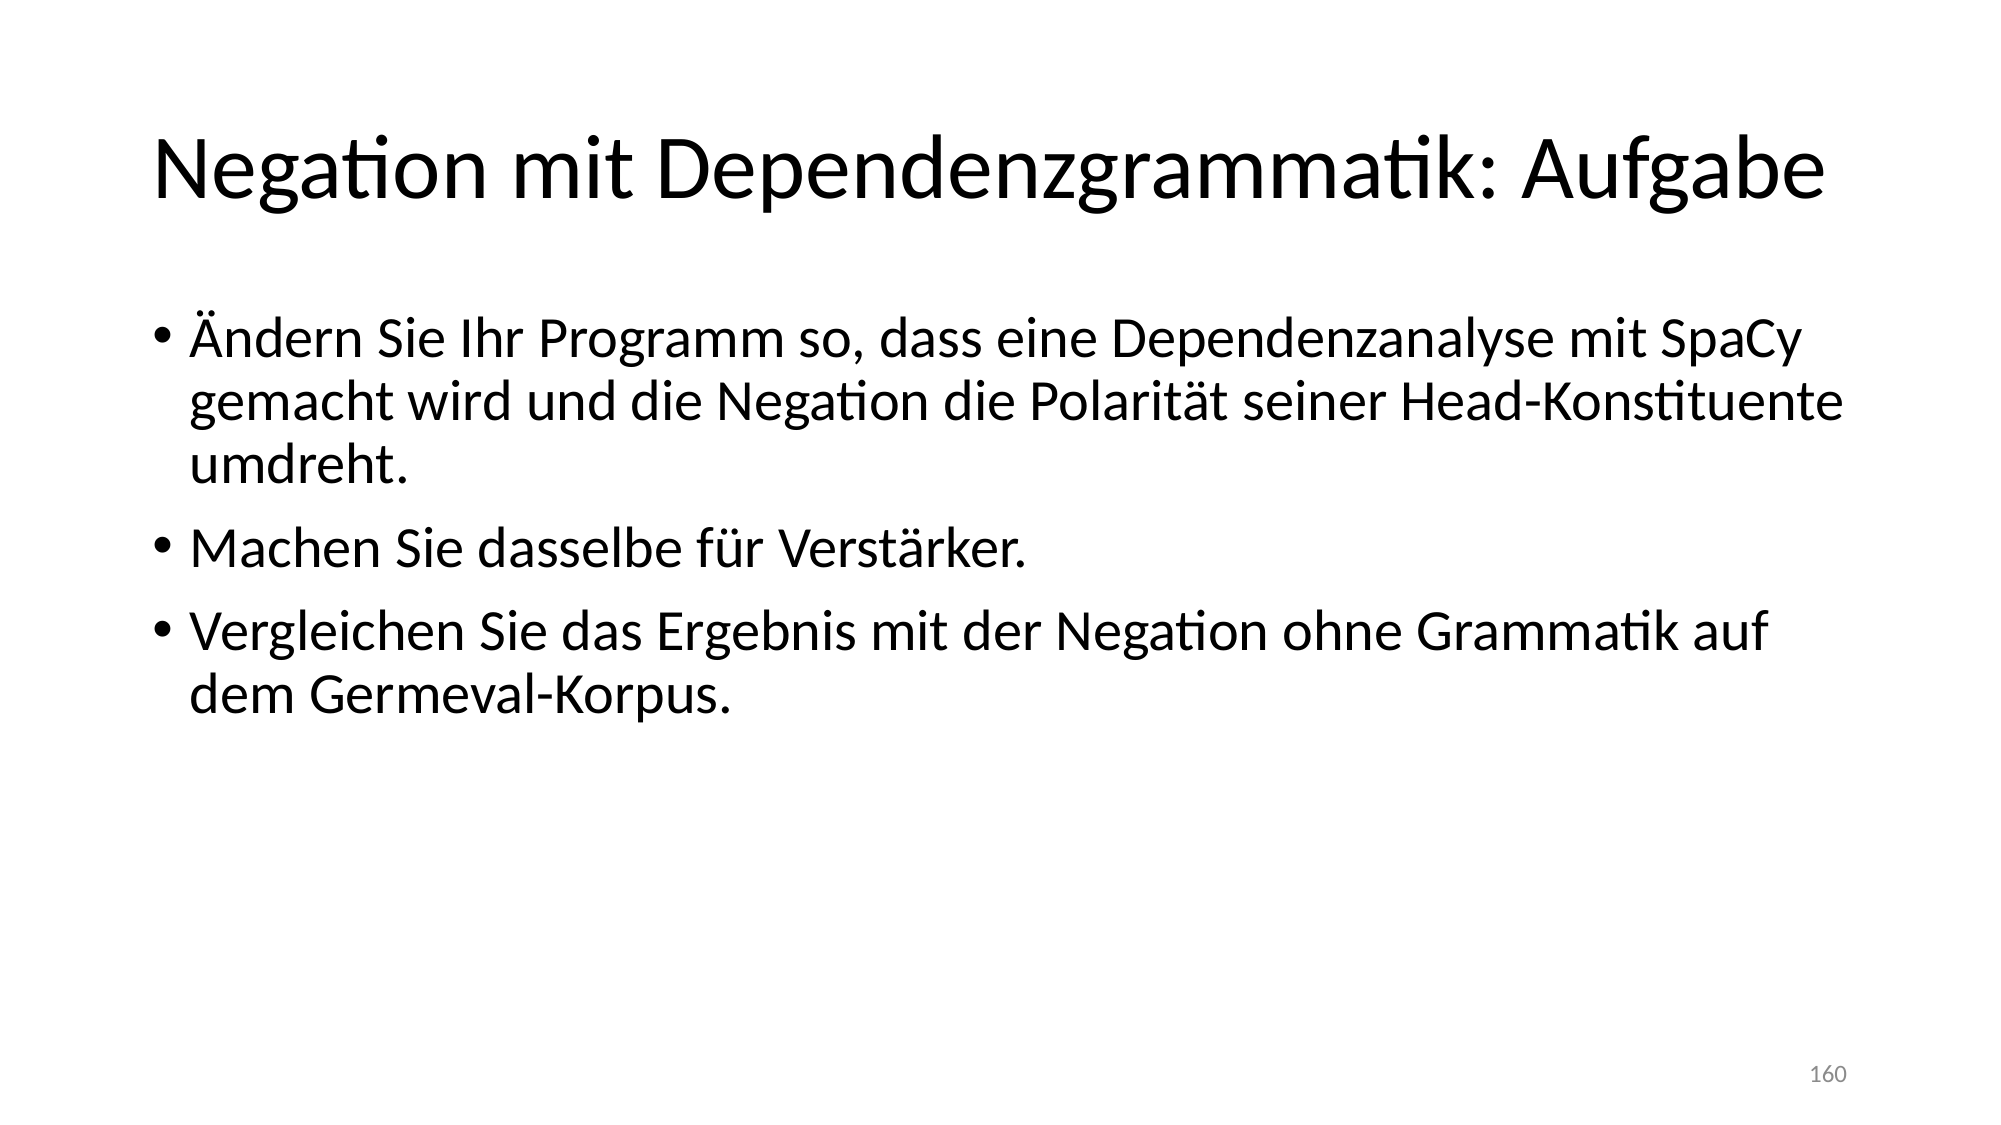

# Negation mit Dependenzgrammatik: Aufgabe
Ändern Sie Ihr Programm so, dass eine Dependenzanalyse mit SpaCy gemacht wird und die Negation die Polarität seiner Head-Konstituente umdreht.
Machen Sie dasselbe für Verstärker.
Vergleichen Sie das Ergebnis mit der Negation ohne Grammatik auf dem Germeval-Korpus.
160